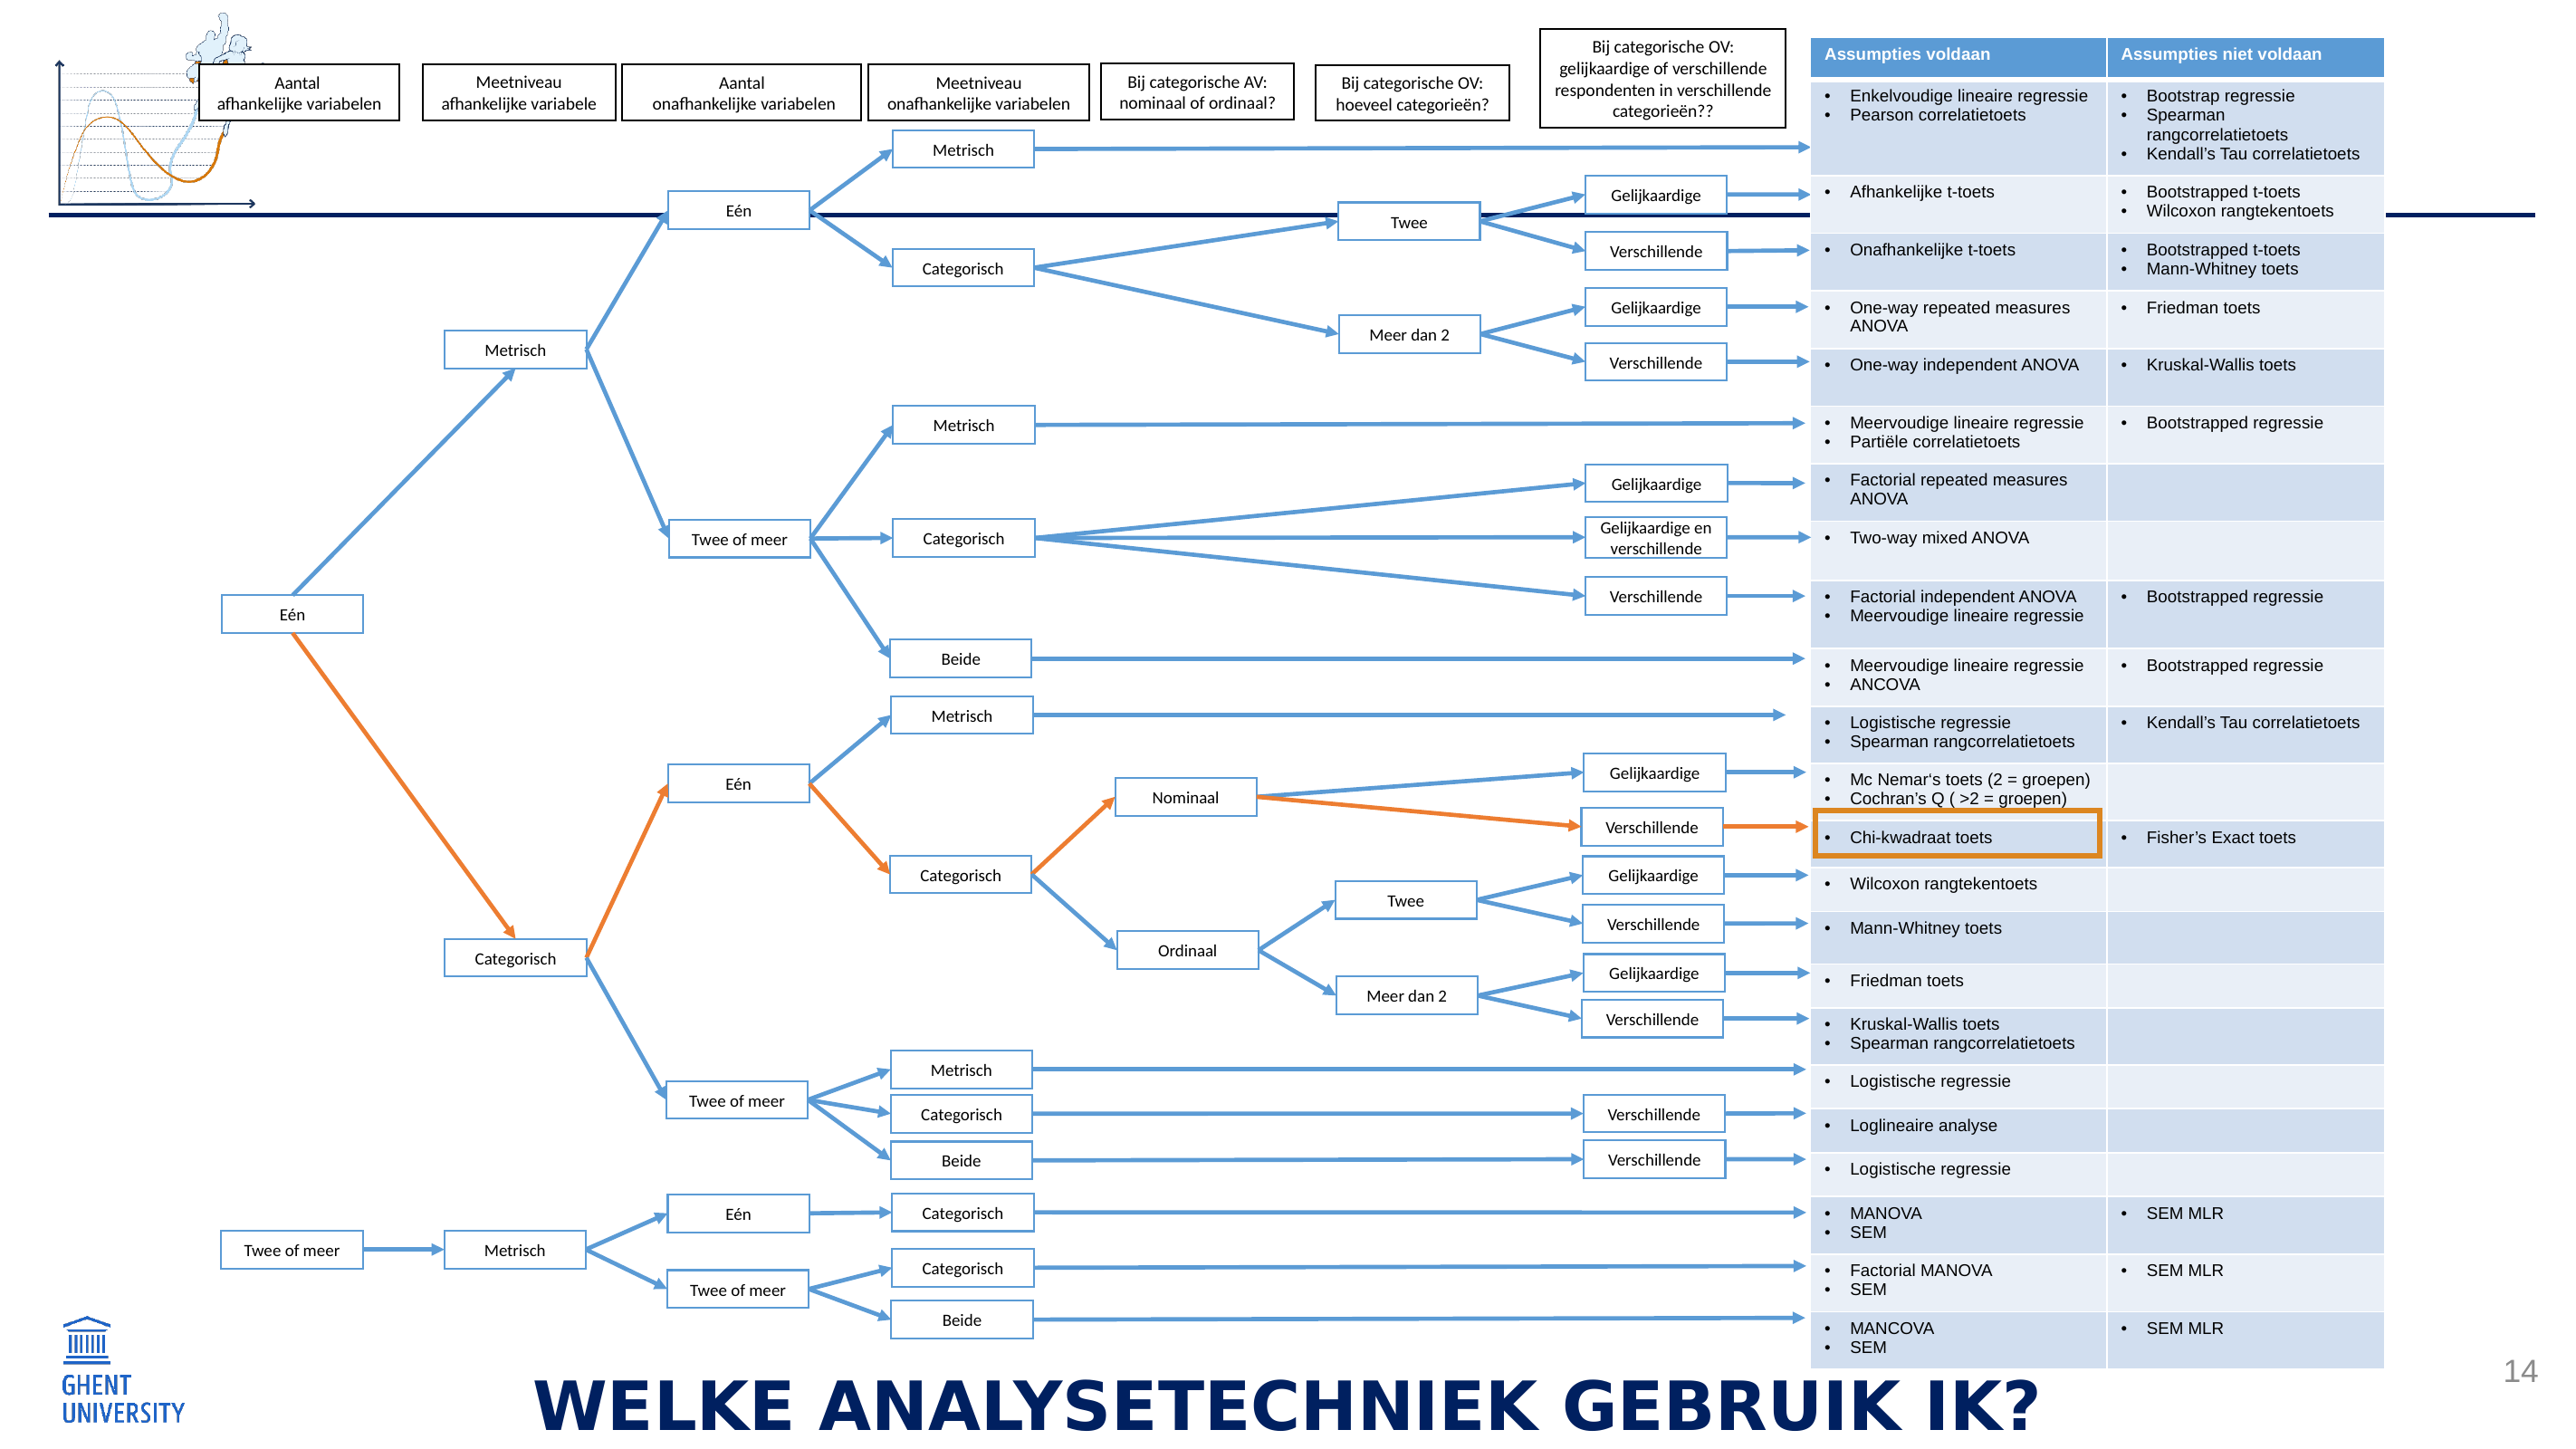

Bij categorische OV: gelijkaardige of verschillende respondenten in verschillende categorieën??
| Assumpties voldaan | Assumpties niet voldaan |
| --- | --- |
| Enkelvoudige lineaire regressie Pearson correlatietoets | Bootstrap regressie Spearman rangcorrelatietoets Kendall’s Tau correlatietoets |
| Afhankelijke t-toets | Bootstrapped t-toets Wilcoxon rangtekentoets |
| Onafhankelijke t-toets | Bootstrapped t-toets Mann-Whitney toets |
| One-way repeated measures ANOVA | Friedman toets |
| One-way independent ANOVA | Kruskal-Wallis toets |
| Meervoudige lineaire regressie Partiële correlatietoets | Bootstrapped regressie |
| Factorial repeated measures ANOVA |  |
| Two-way mixed ANOVA |  |
| Factorial independent ANOVA Meervoudige lineaire regressie | Bootstrapped regressie |
| Meervoudige lineaire regressie ANCOVA | Bootstrapped regressie |
| Logistische regressie Spearman rangcorrelatietoets | Kendall’s Tau correlatietoets |
| Mc Nemar‘s toets (2 = groepen) Cochran’s Q ( >2 = groepen) |  |
| Chi-kwadraat toets | Fisher’s Exact toets |
| Wilcoxon rangtekentoets |  |
| Mann-Whitney toets |  |
| Friedman toets |  |
| Kruskal-Wallis toets Spearman rangcorrelatietoets |  |
| Logistische regressie |  |
| Loglineaire analyse |  |
| Logistische regressie |  |
| MANOVA SEM | SEM MLR |
| Factorial MANOVA SEM | SEM MLR |
| MANCOVA SEM | SEM MLR |
Bij categorische AV: nominaal of ordinaal?
Meetniveau afhankelijke variabele
Meetniveau onafhankelijke variabelen
Aantal
afhankelijke variabelen
Aantal
 onafhankelijke variabelen
Bij categorische OV: hoeveel categorieën?
Metrisch
Gelijkaardige
Eén
Twee
Verschillende
Categorisch
Gelijkaardige
Meer dan 2
Metrisch
Verschillende
Metrisch
Gelijkaardige
Gelijkaardige en verschillende
Categorisch
Twee of meer
Verschillende
Eén
Beide
Metrisch
Gelijkaardige
Eén
Nominaal
Verschillende

Categorisch
Gelijkaardige
Twee
Verschillende
Ordinaal
Categorisch
Gelijkaardige
Meer dan 2
Verschillende
Metrisch
Twee of meer
Verschillende
Categorisch
Verschillende
Beide
Categorisch
Eén
14
Twee of meer
Metrisch
Categorisch
Twee of meer
Beide
14
# Welke analysetechniek gebruik ik?